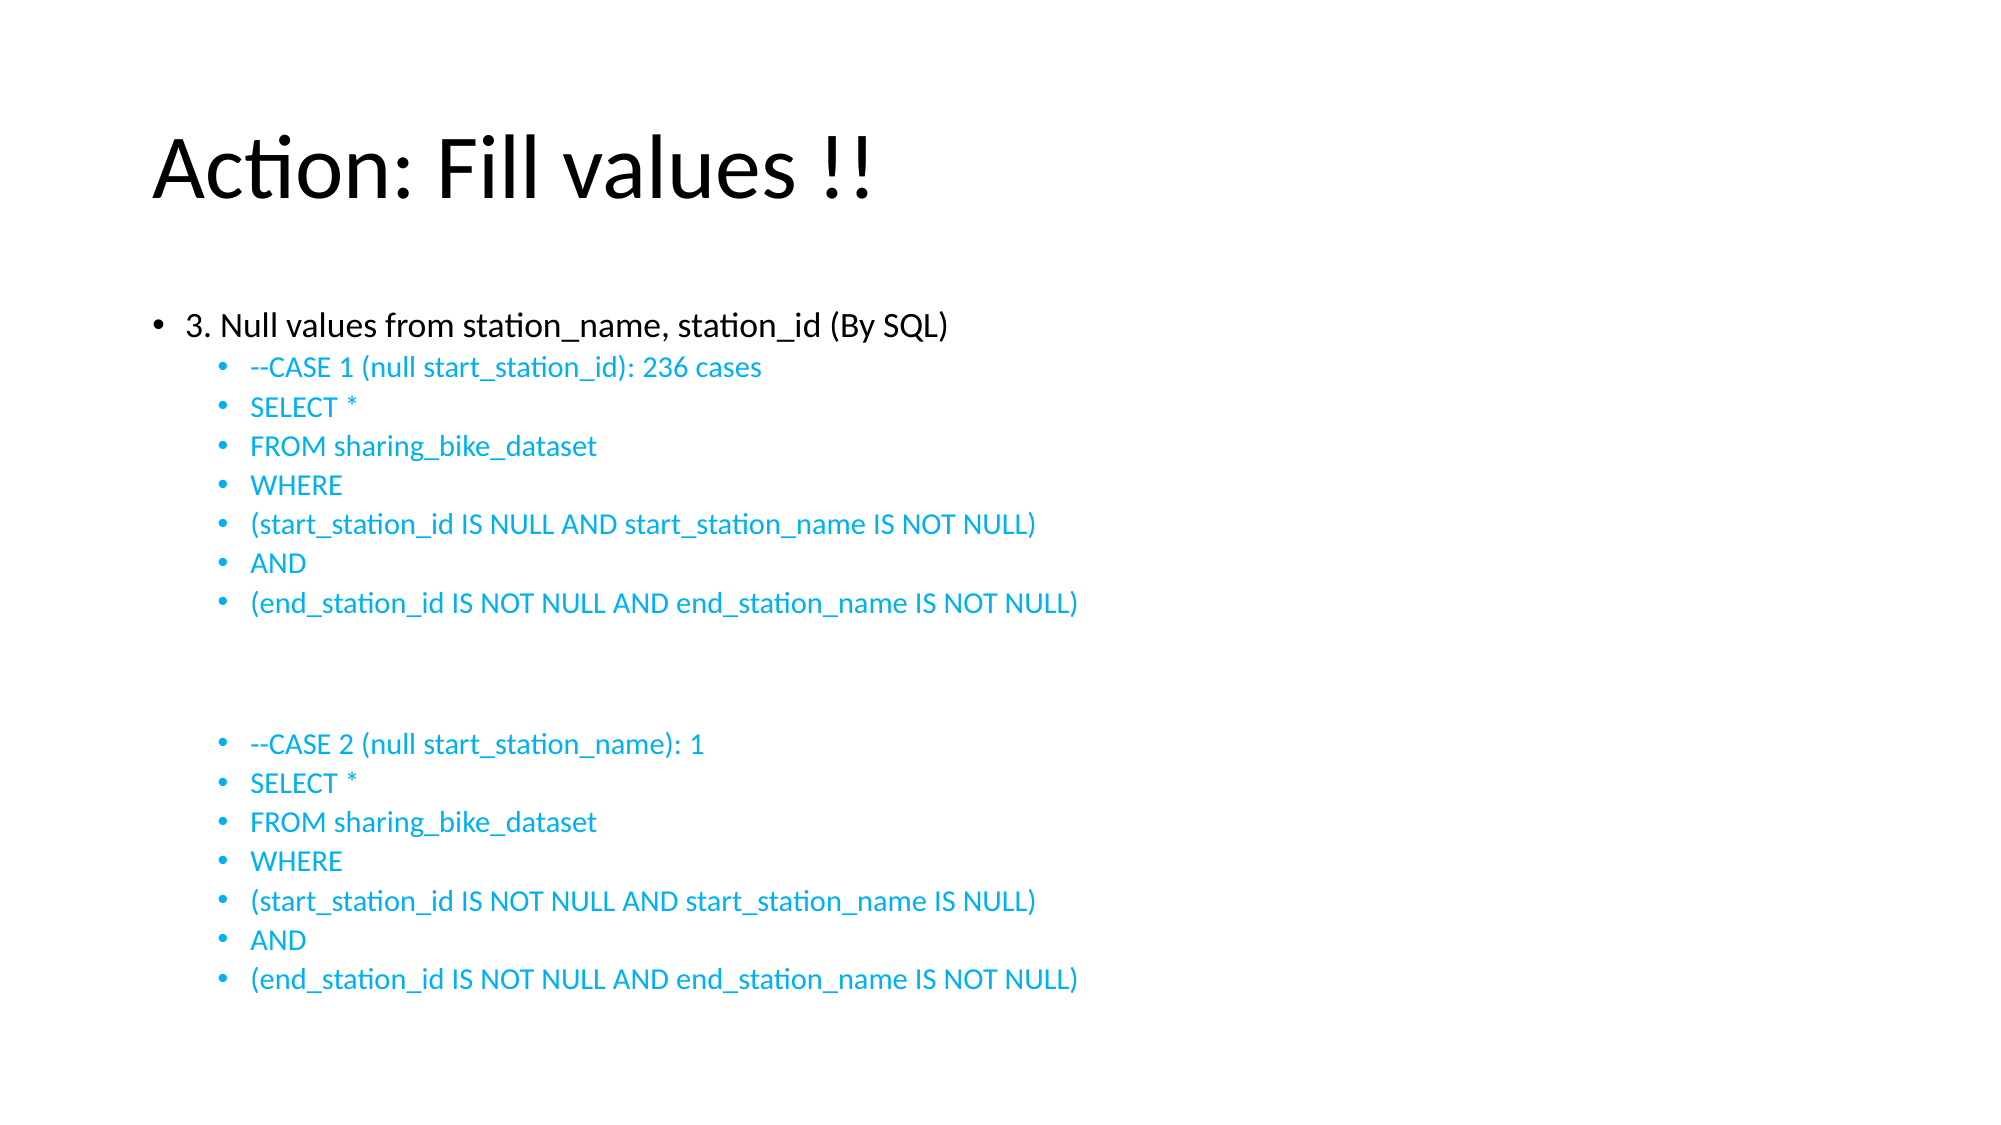

# Action: Fill values !!
3. Null values from station_name, station_id (By SQL)
--CASE 1 (null start_station_id): 236 cases
SELECT *
FROM sharing_bike_dataset
WHERE
(start_station_id IS NULL AND start_station_name IS NOT NULL)
AND
(end_station_id IS NOT NULL AND end_station_name IS NOT NULL)

--CASE 2 (null start_station_name): 1
SELECT *
FROM sharing_bike_dataset
WHERE
(start_station_id IS NOT NULL AND start_station_name IS NULL)
AND
(end_station_id IS NOT NULL AND end_station_name IS NOT NULL)